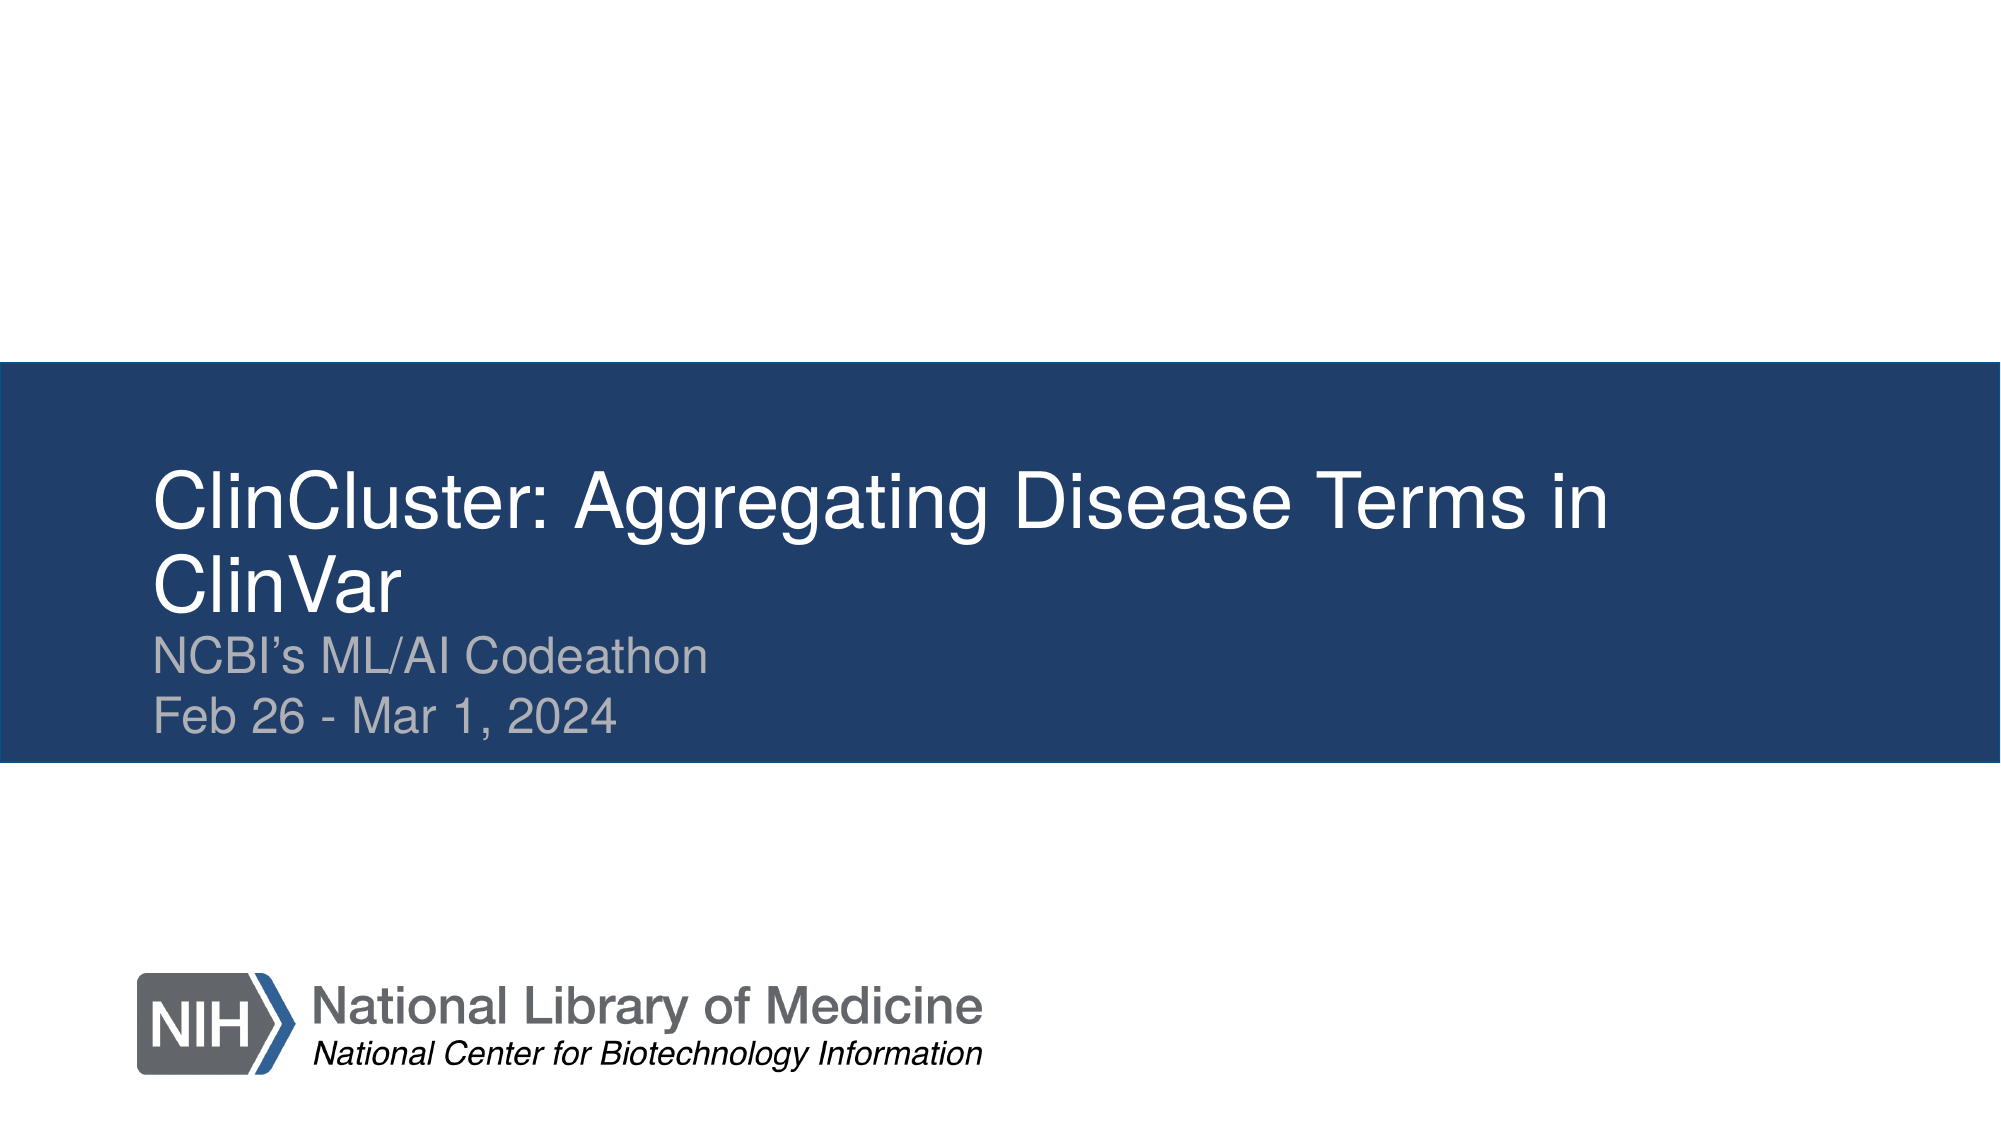

# ClinCluster: Aggregating Disease Terms in ClinVar
NCBI’s ML/AI Codeathon
Feb 26 - Mar 1, 2024